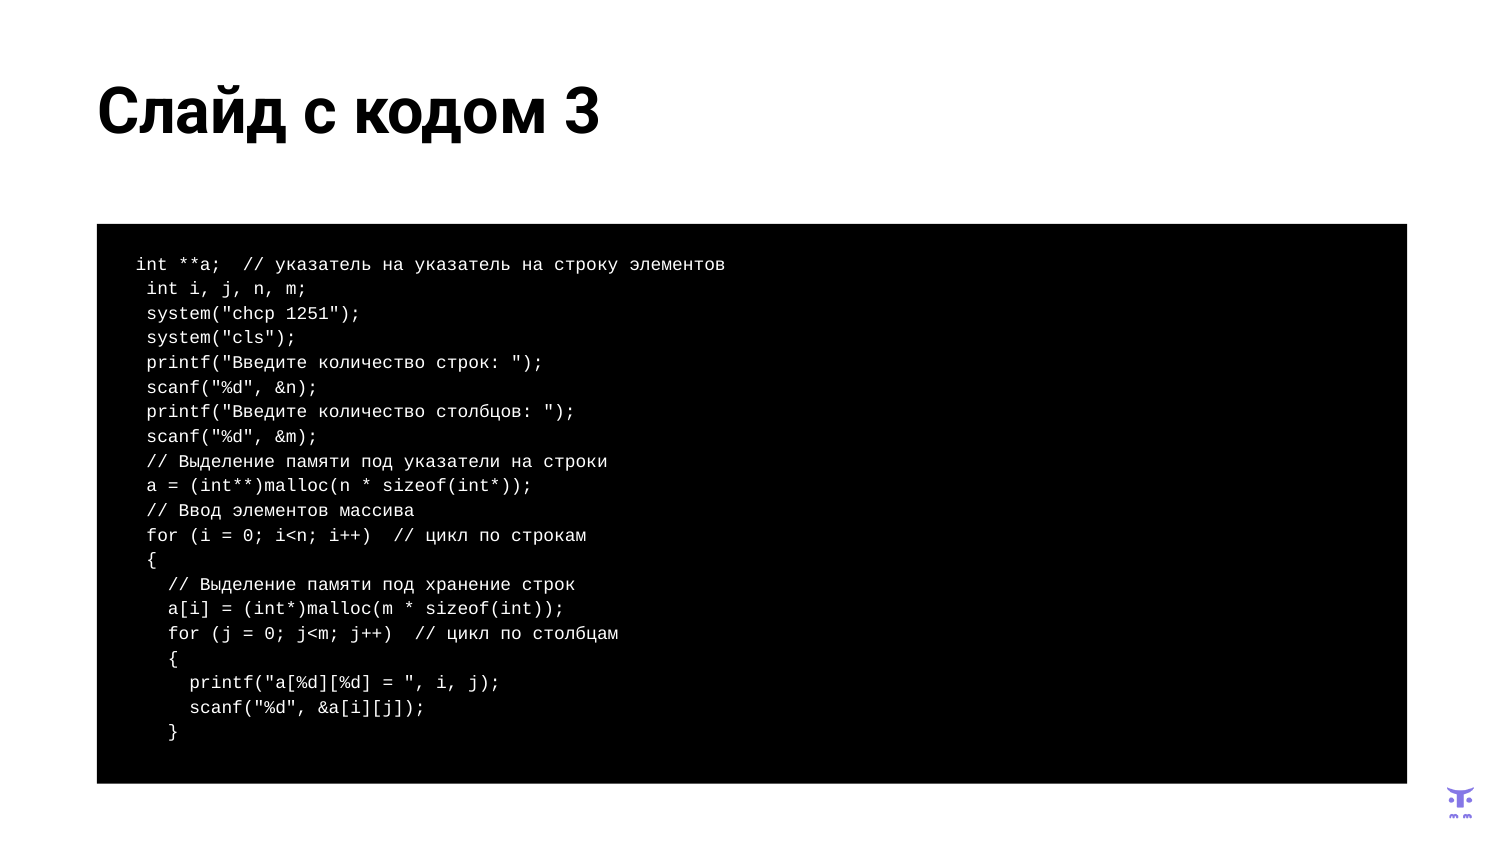

# Слайд с кодом 3
 int **a;  // указатель на указатель на строку элементов
  int i, j, n, m;
  system("chcp 1251");
  system("cls");
  printf("Введите количество строк: ");
  scanf("%d", &n);
  printf("Введите количество столбцов: ");
  scanf("%d", &m);
  // Выделение памяти под указатели на строки
  a = (int**)malloc(n * sizeof(int*));
  // Ввод элементов массива
  for (i = 0; i<n; i++)  // цикл по строкам
  {
    // Выделение памяти под хранение строк
    a[i] = (int*)malloc(m * sizeof(int));
    for (j = 0; j<m; j++)  // цикл по столбцам
    {
      printf("a[%d][%d] = ", i, j);
      scanf("%d", &a[i][j]);
    }